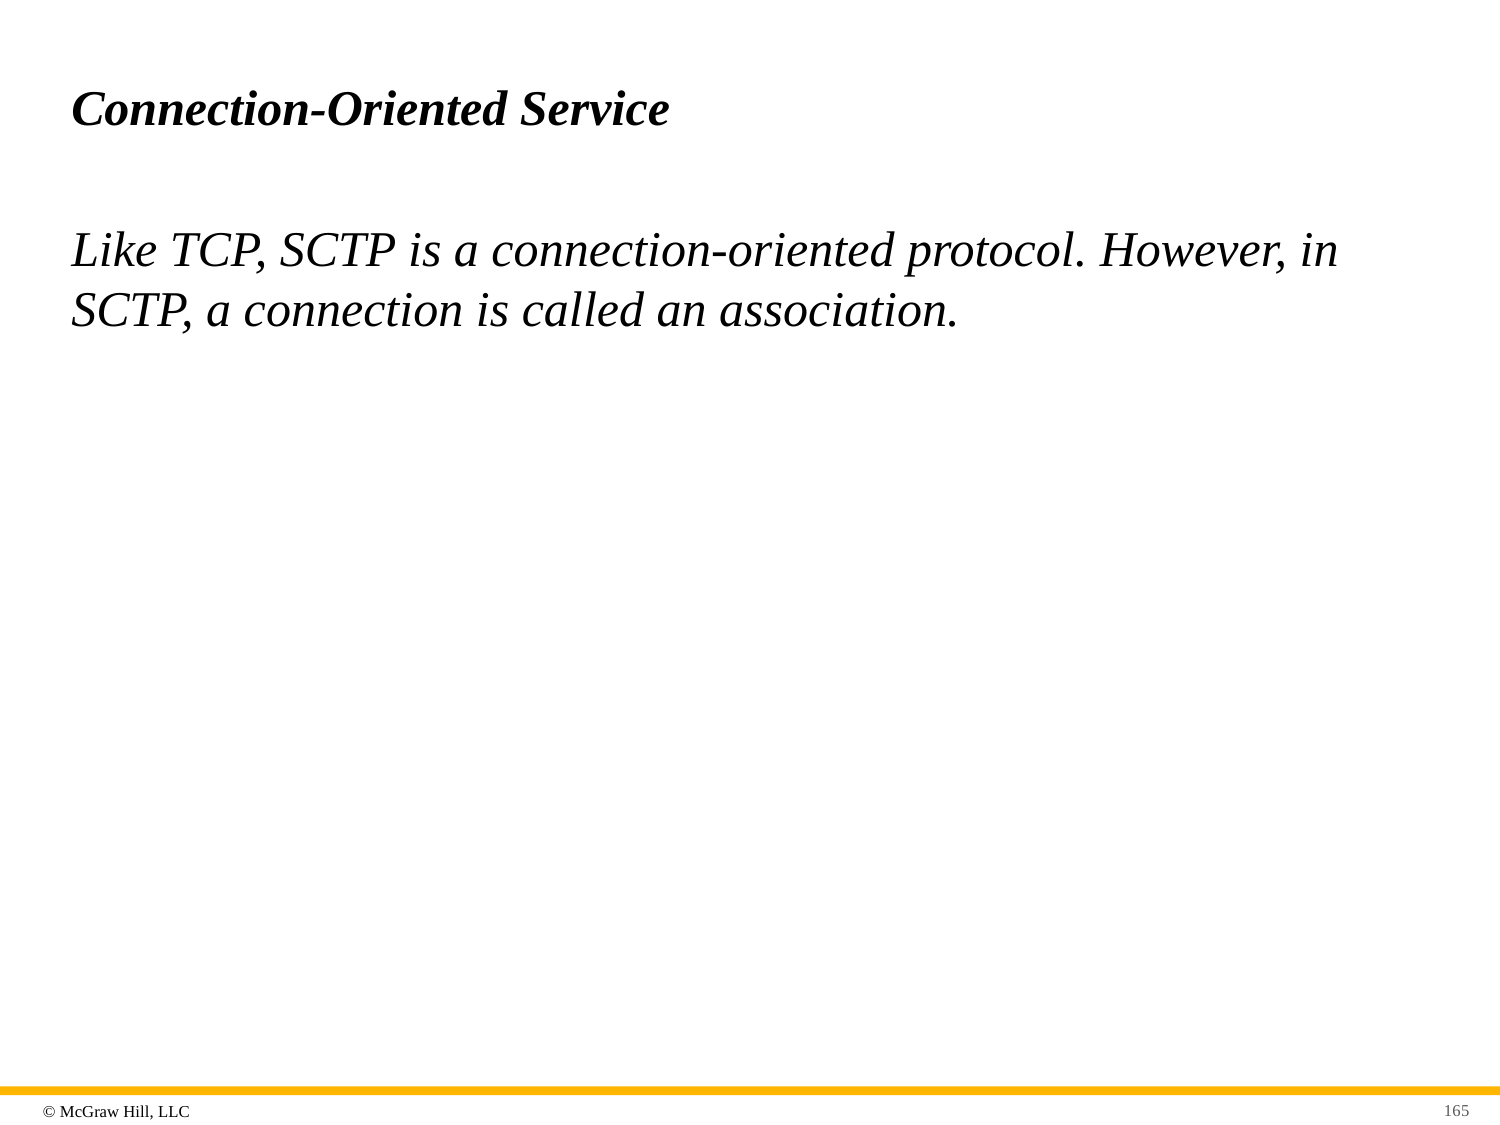

# Connection-Oriented Service
Like TCP, SCTP is a connection-oriented protocol. However, in SCTP, a connection is called an association.
165